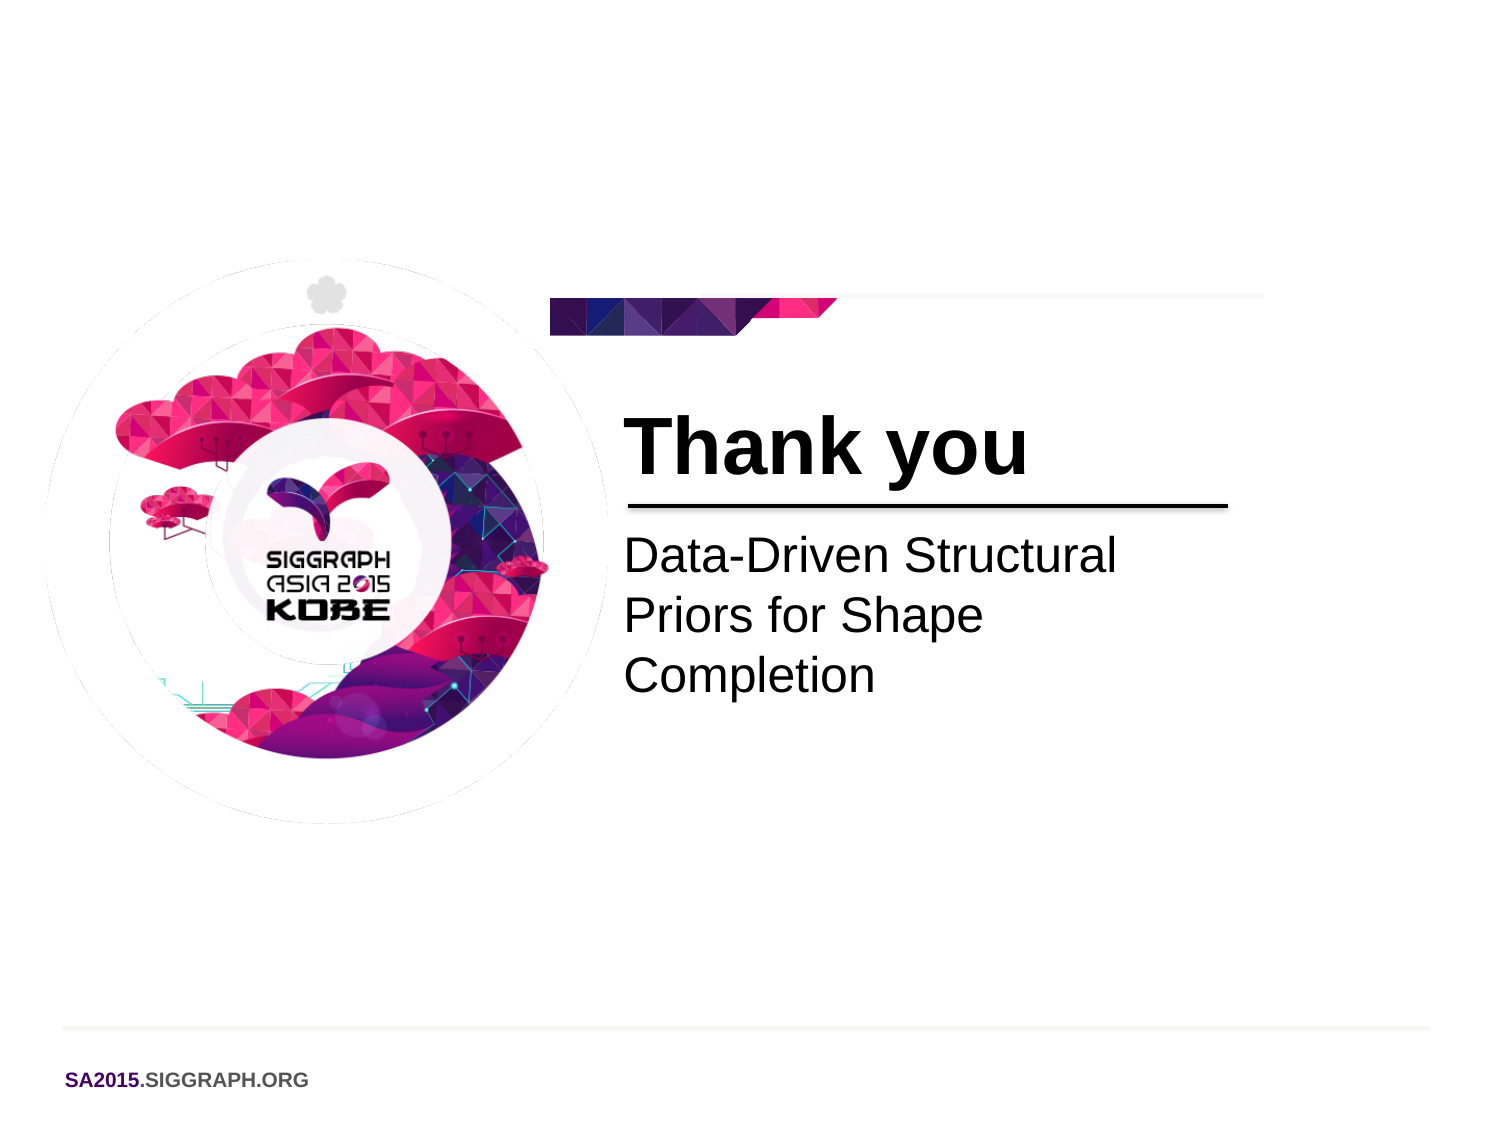

Thank you
Data-Driven Structural Priors for Shape Completion